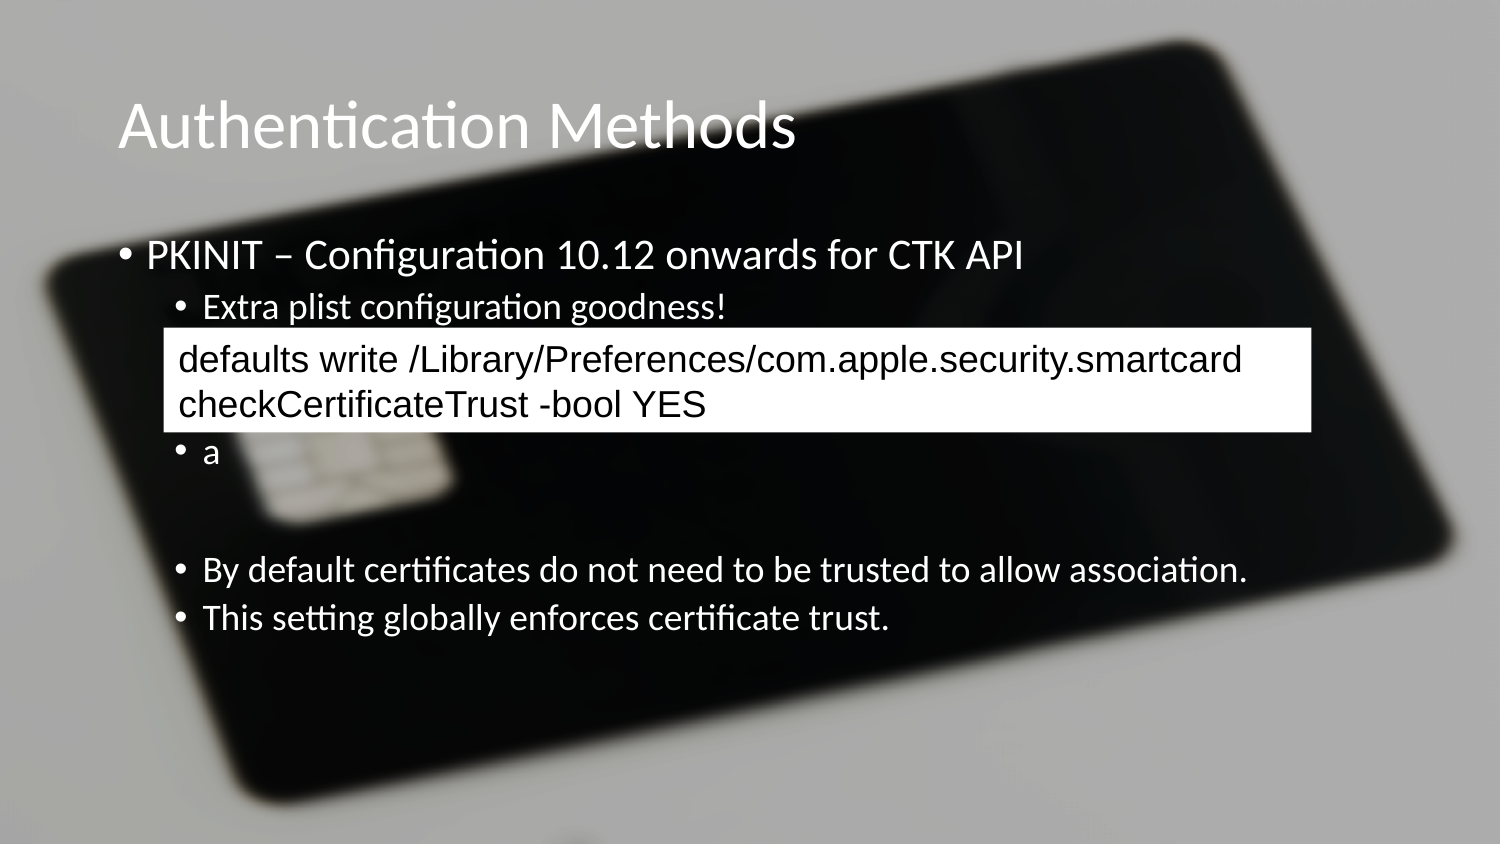

# Authentication Methods
PKINIT – Configuration 10.12 onwards for CTK API
Extra plist configuration goodness!
a
A
a

By default certificates do not need to be trusted to allow association.
This setting globally enforces certificate trust.
defaults write /Library/Preferences/com.apple.security.smartcard checkCertificateTrust -bool YES